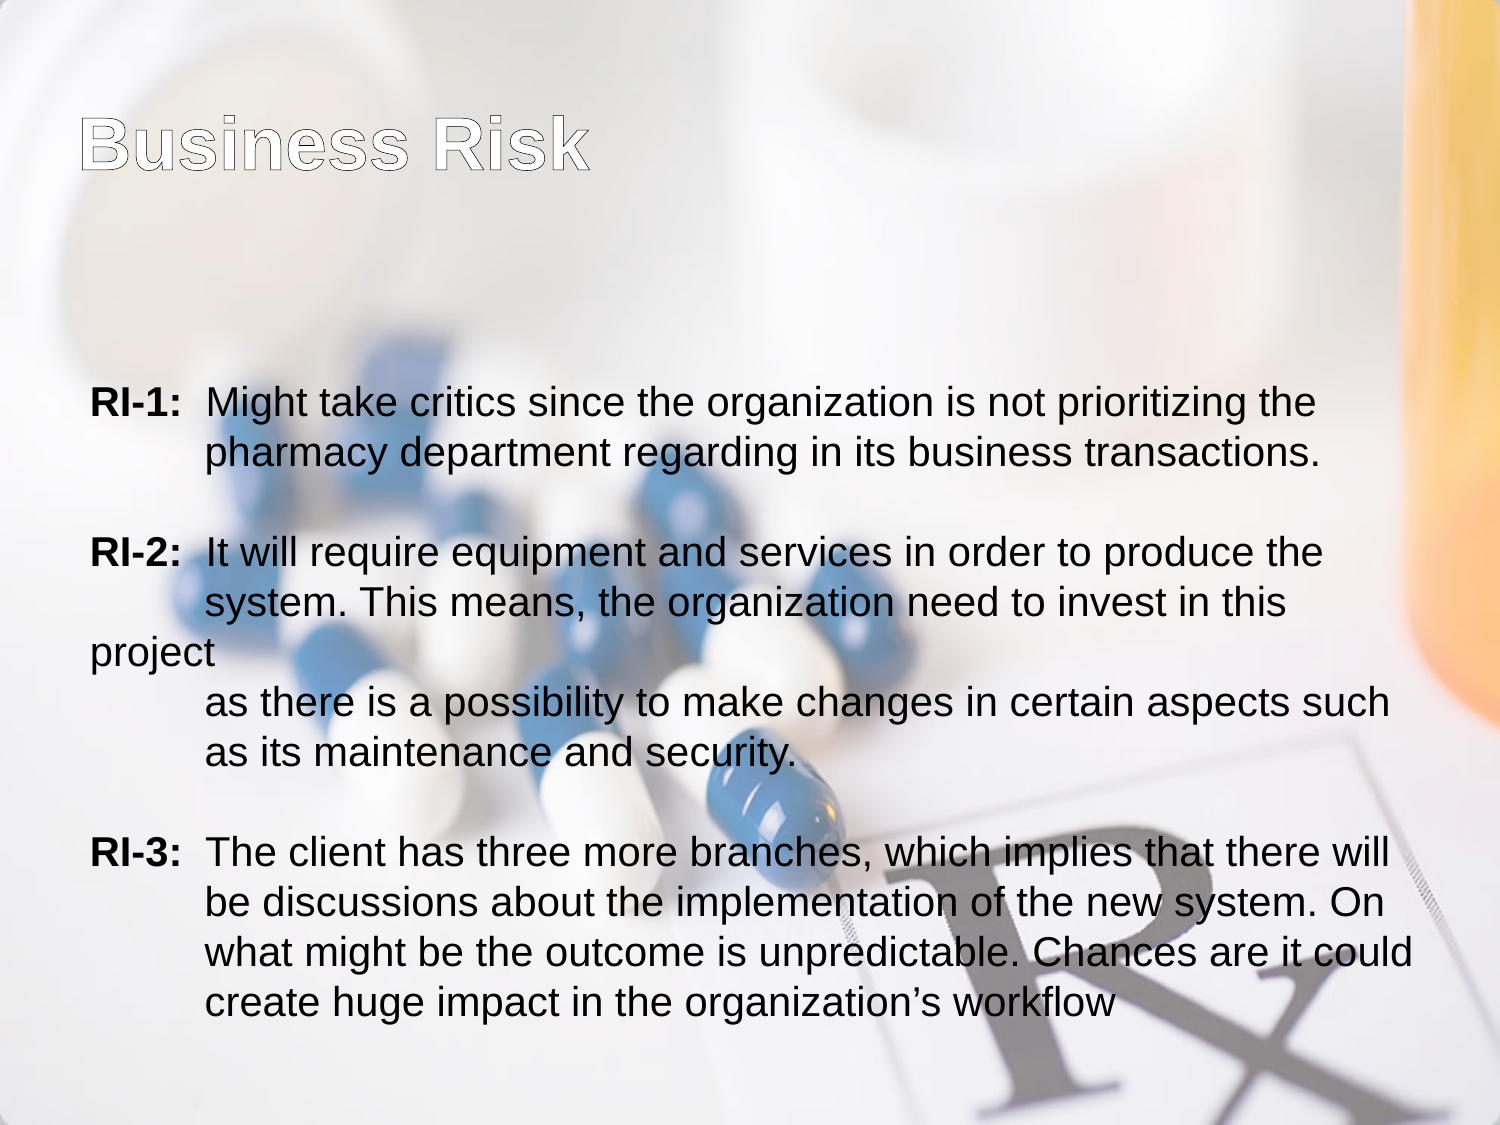

Business Risk
RI-1:  Might take critics since the organization is not prioritizing the
          pharmacy department regarding in its business transactions.
RI-2:  It will require equipment and services in order to produce the
          system. This means, the organization need to invest in this project
          as there is a possibility to make changes in certain aspects such
          as its maintenance and security.
RI-3:  The client has three more branches, which implies that there will
          be discussions about the implementation of the new system. On
          what might be the outcome is unpredictable. Chances are it could
          create huge impact in the organization’s workflow